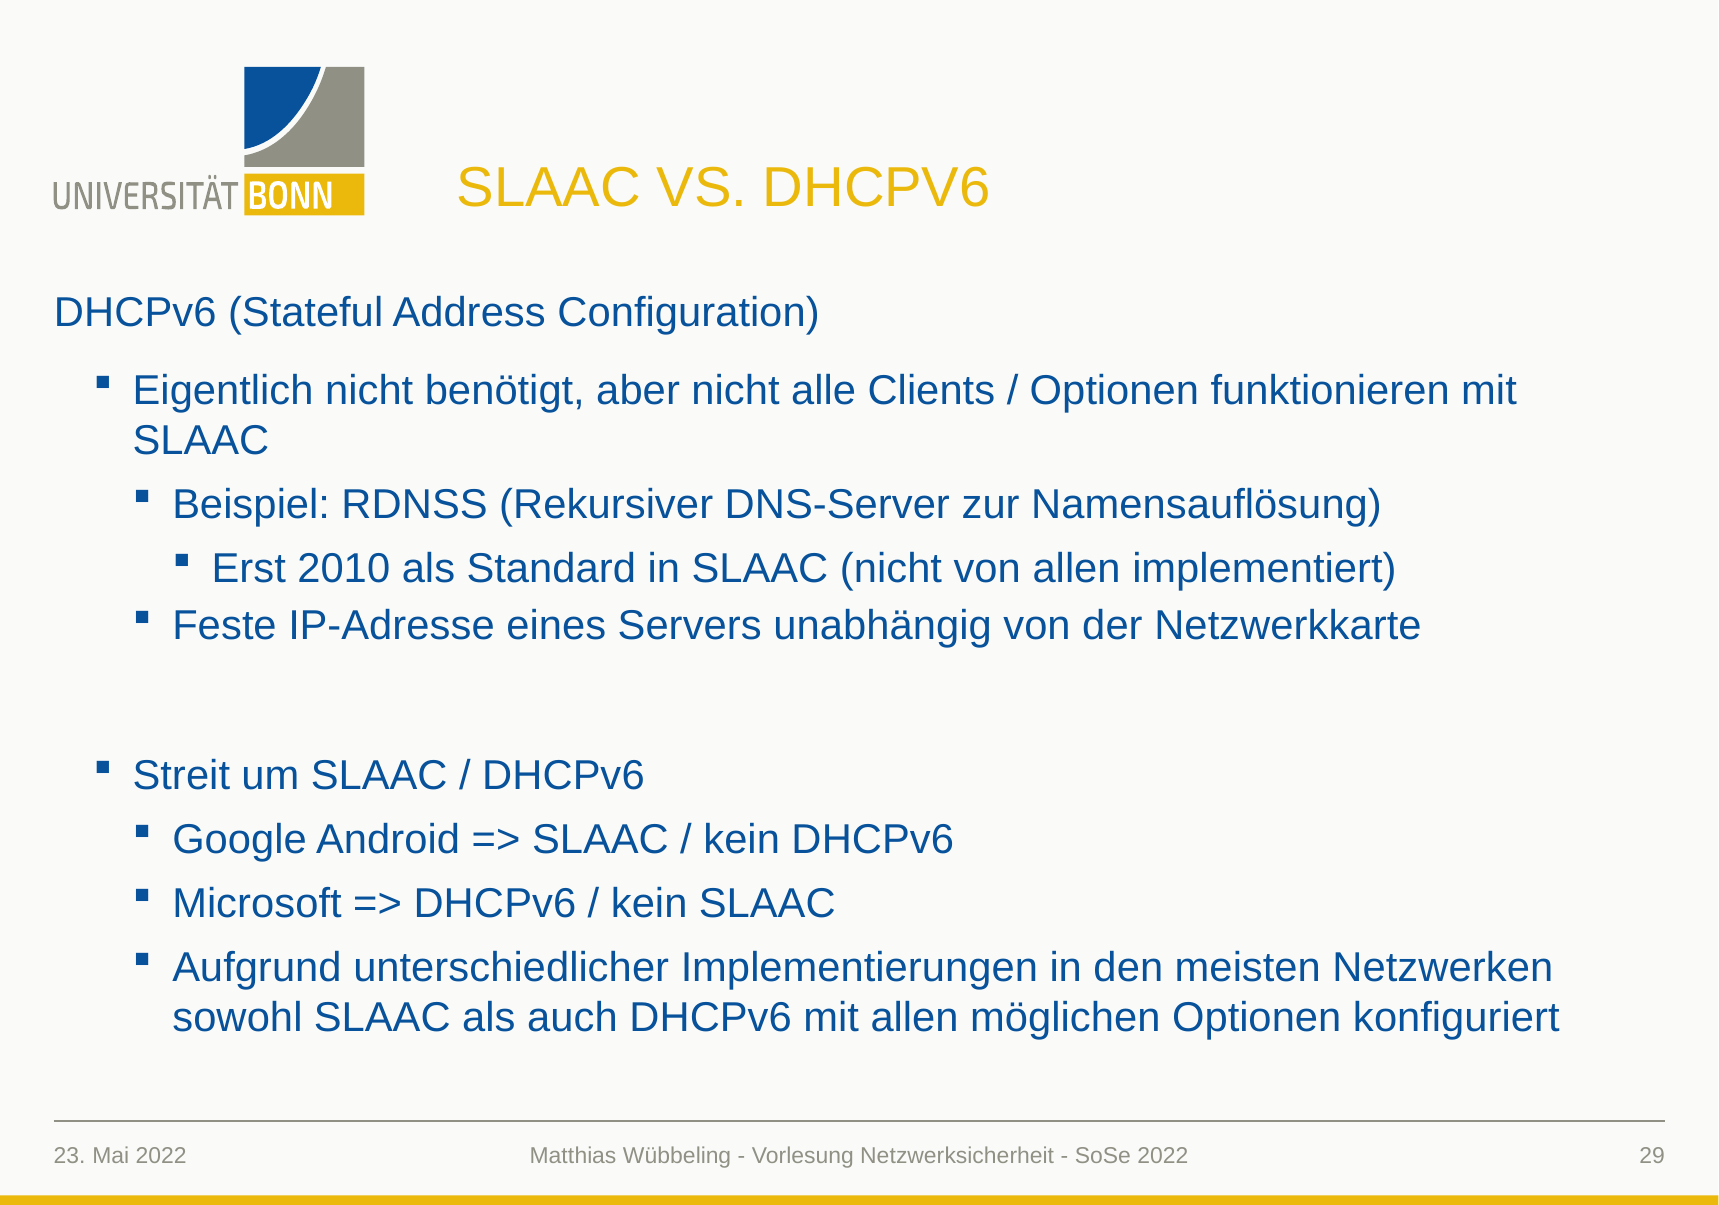

# SLAAC vs. DHCPv6
DHCPv6 (Stateful Address Configuration)
Eigentlich nicht benötigt, aber nicht alle Clients / Optionen funktionieren mit SLAAC
Beispiel: RDNSS (Rekursiver DNS-Server zur Namensauflösung)
Erst 2010 als Standard in SLAAC (nicht von allen implementiert)
Feste IP-Adresse eines Servers unabhängig von der Netzwerkkarte

Streit um SLAAC / DHCPv6
Google Android => SLAAC / kein DHCPv6
Microsoft => DHCPv6 / kein SLAAC
Aufgrund unterschiedlicher Implementierungen in den meisten Netzwerken sowohl SLAAC als auch DHCPv6 mit allen möglichen Optionen konfiguriert
23. Mai 2022
29
Matthias Wübbeling - Vorlesung Netzwerksicherheit - SoSe 2022